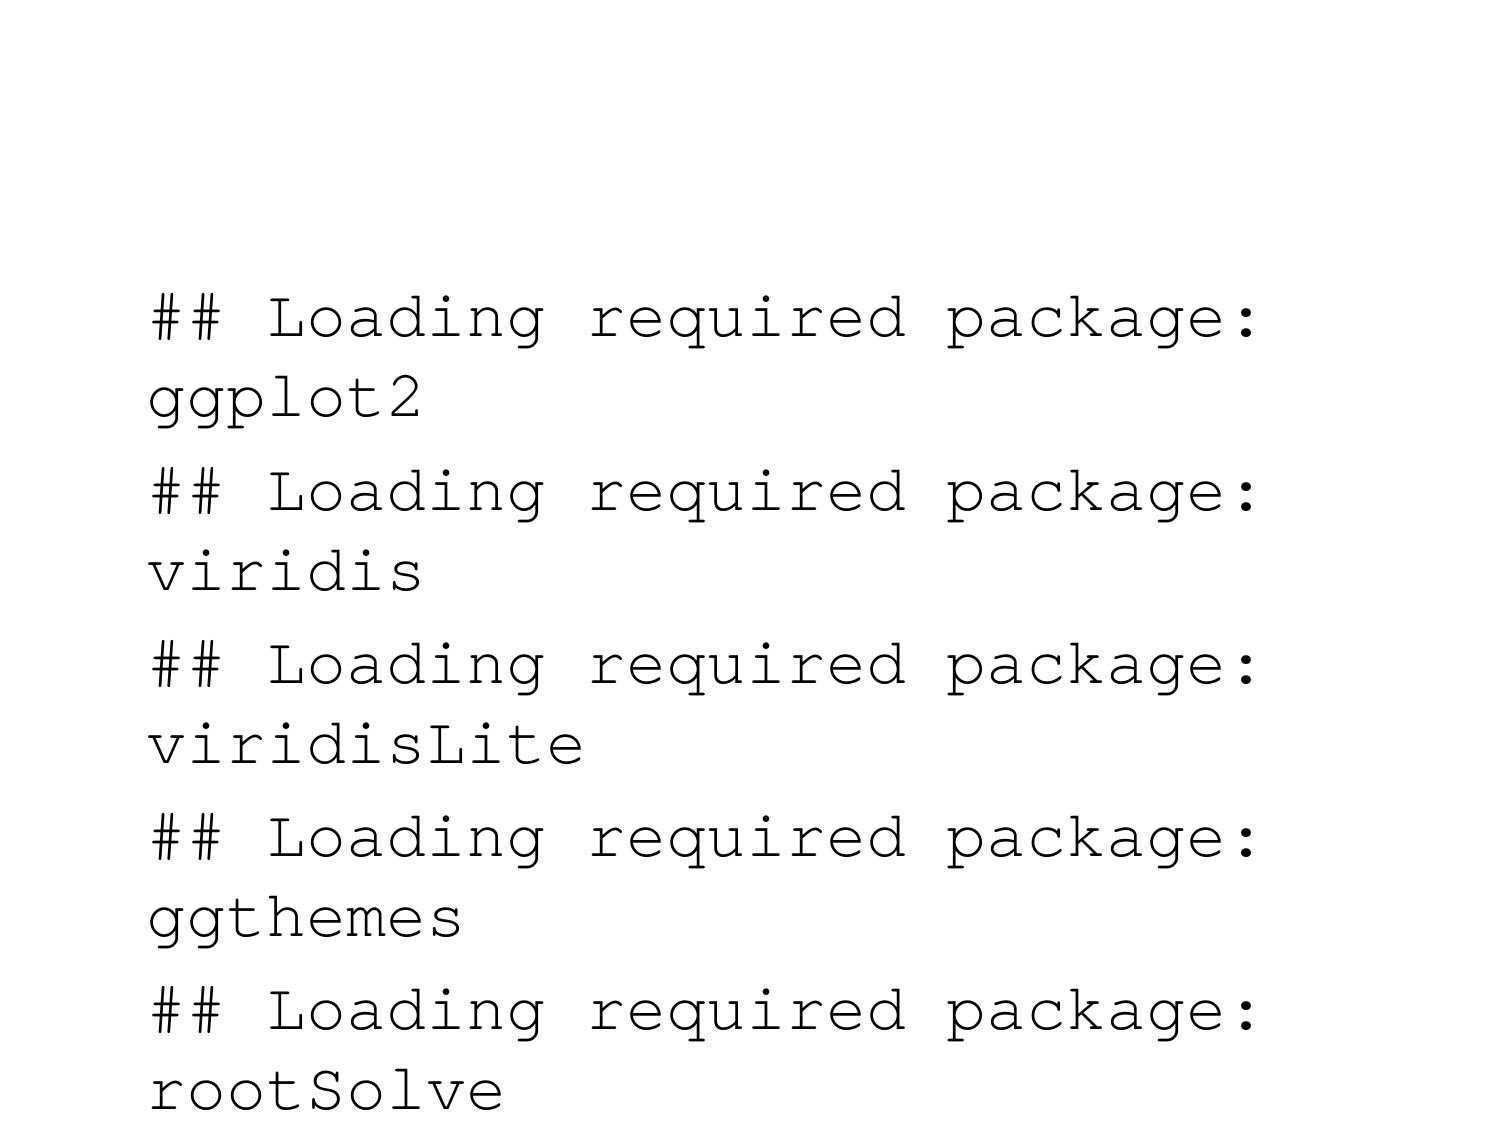

## Loading required package: ggplot2
## Loading required package: viridis
## Loading required package: viridisLite
## Loading required package: ggthemes
## Loading required package: rootSolve